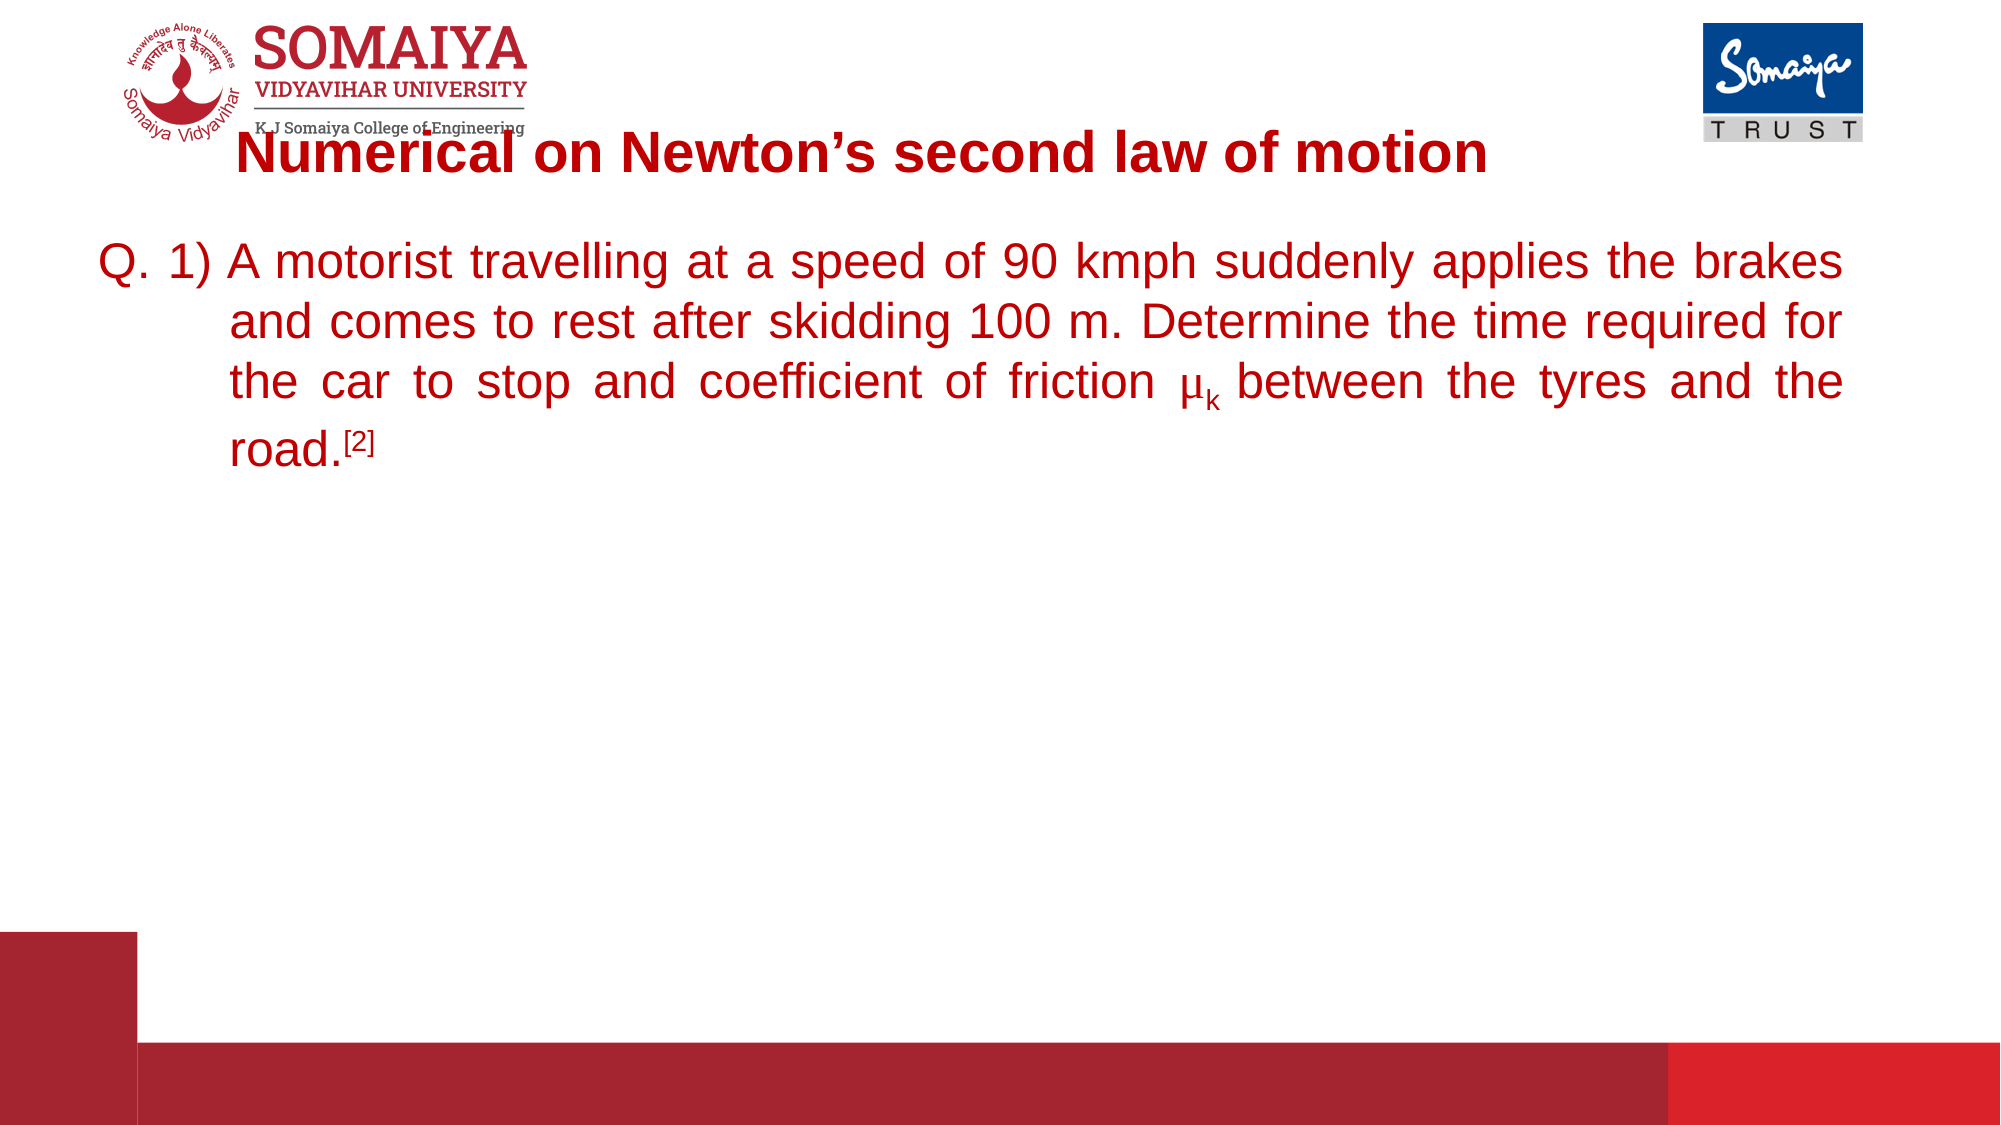

# Numerical on Newton’s second law of motion
Q. 1) A motorist travelling at a speed of 90 kmph suddenly applies the brakes and comes to rest after skidding 100 m. Determine the time required for the car to stop and coefficient of friction μk between the tyres and the road.[2]